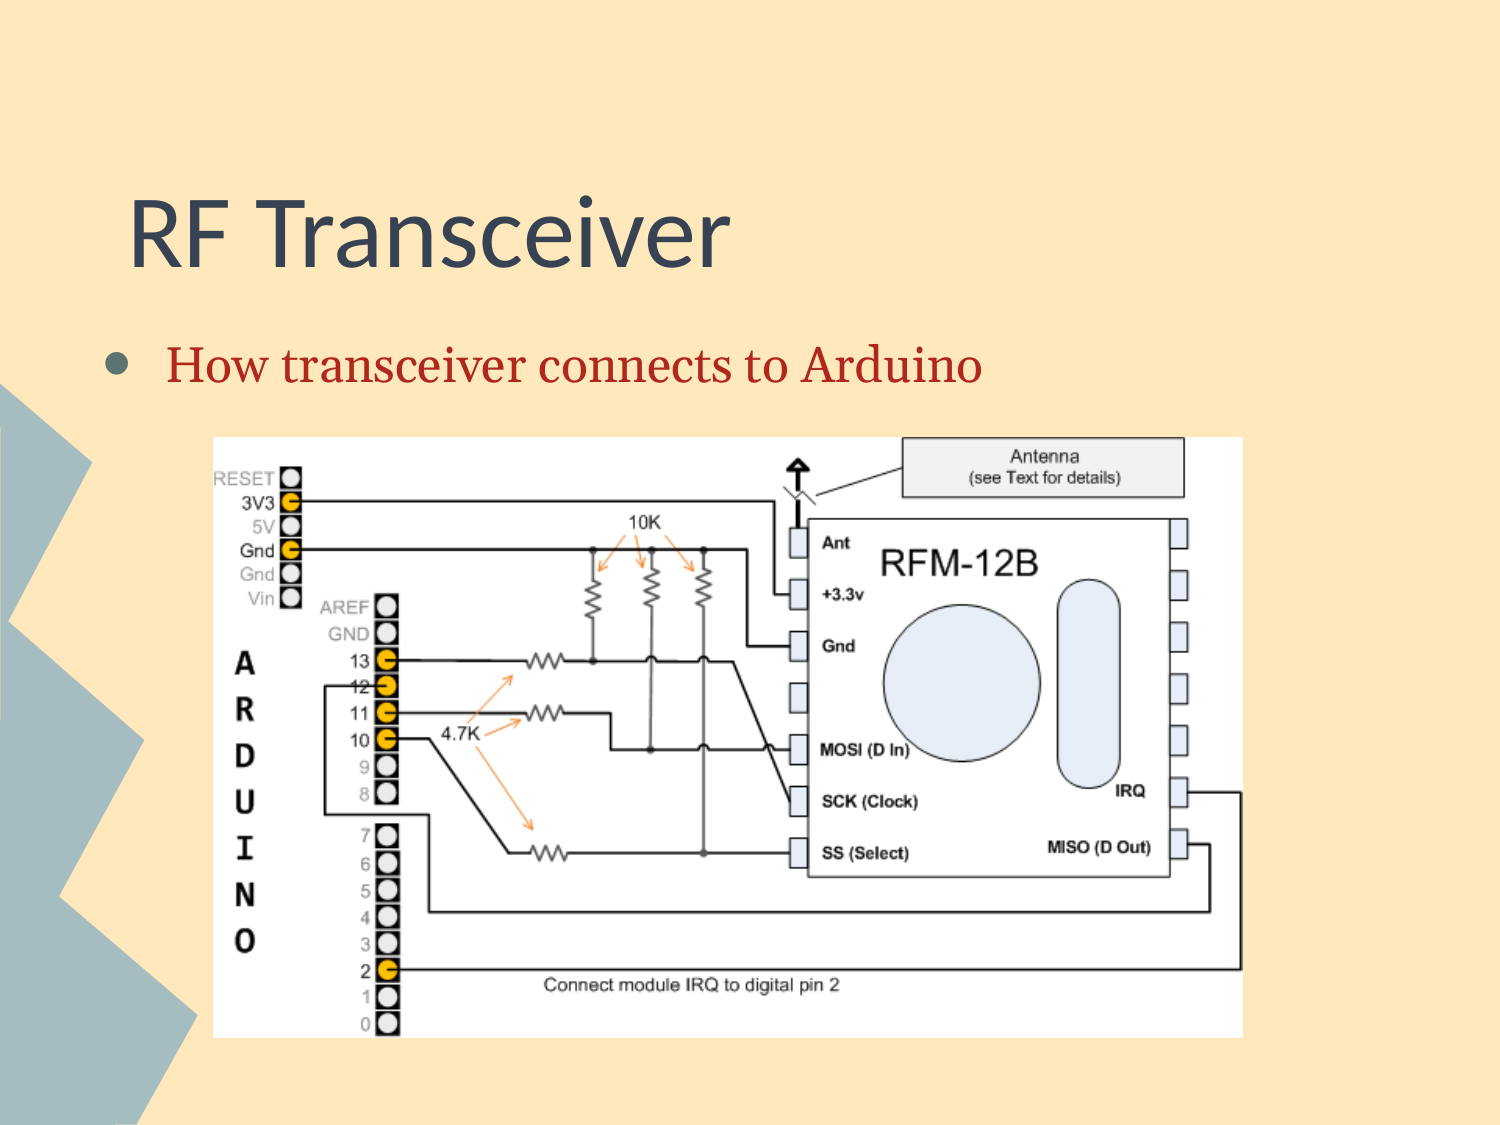

# RF Transceiver
How transceiver connects to Arduino